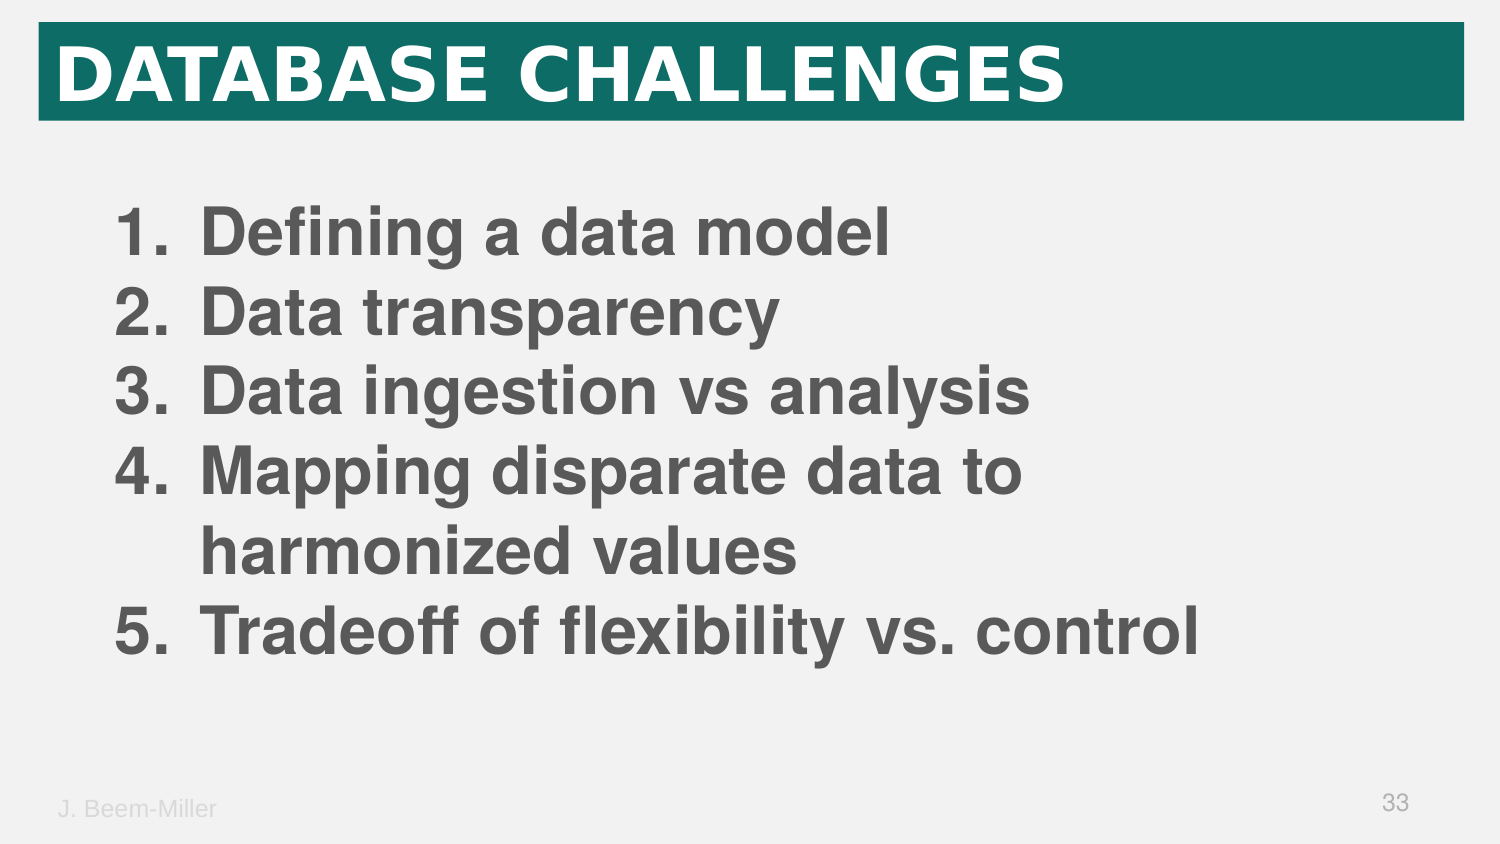

DATABASE CHALLENGES
Defining a data model
Data transparency
Data ingestion vs analysis
Mapping disparate data to harmonized values
Tradeoff of flexibility vs. control
33
J. Beem-Miller